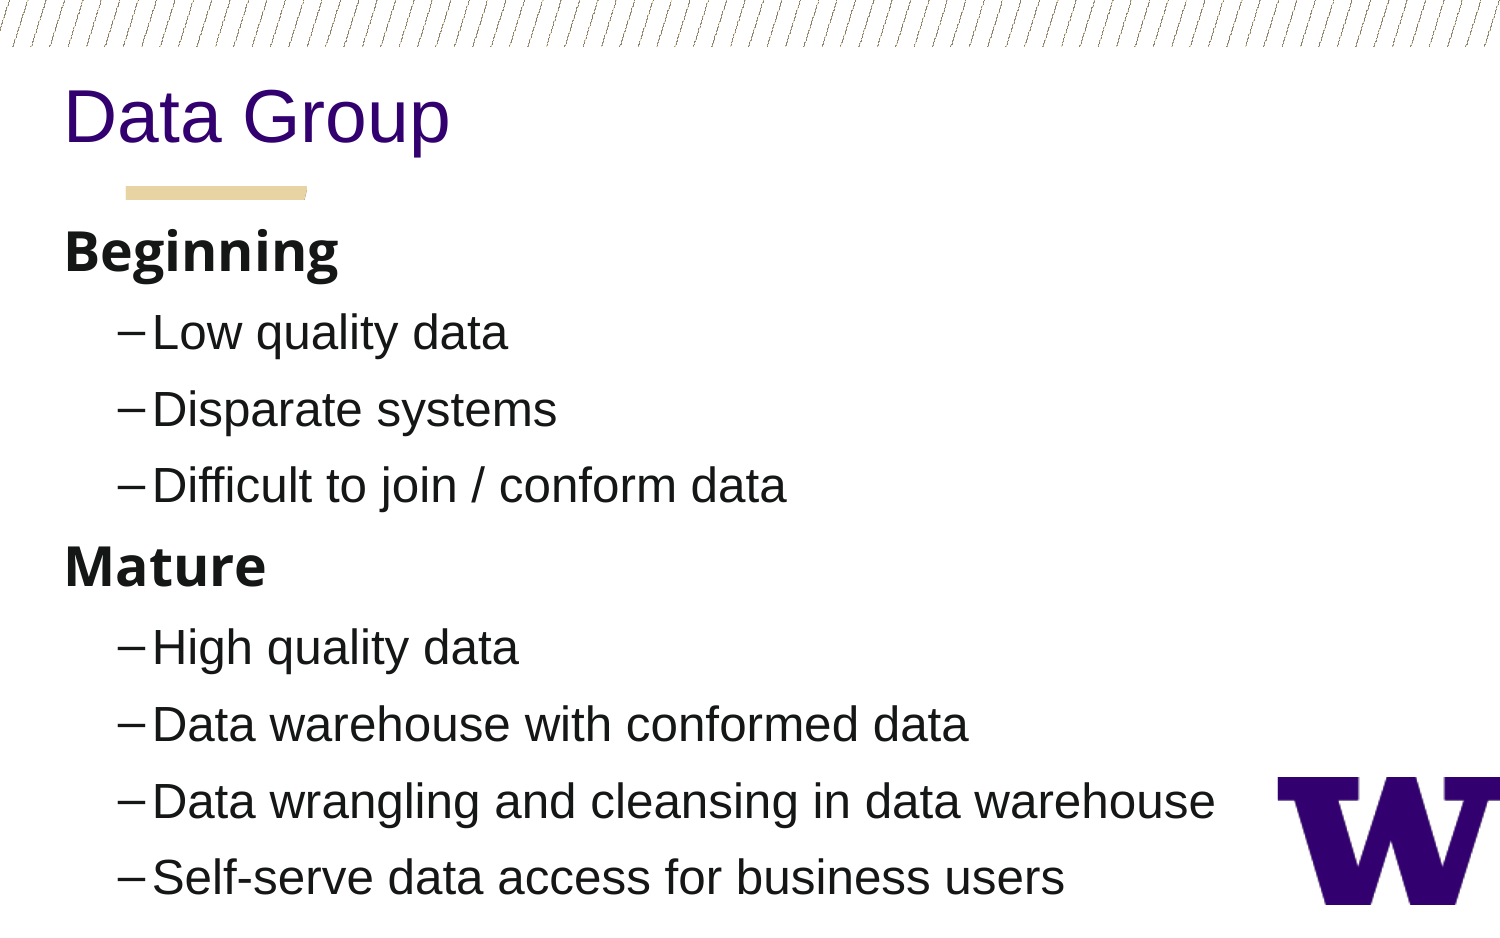

Data Group
Beginning
Low quality data
Disparate systems
Difficult to join / conform data
Mature
High quality data
Data warehouse with conformed data
Data wrangling and cleansing in data warehouse
Self-serve data access for business users